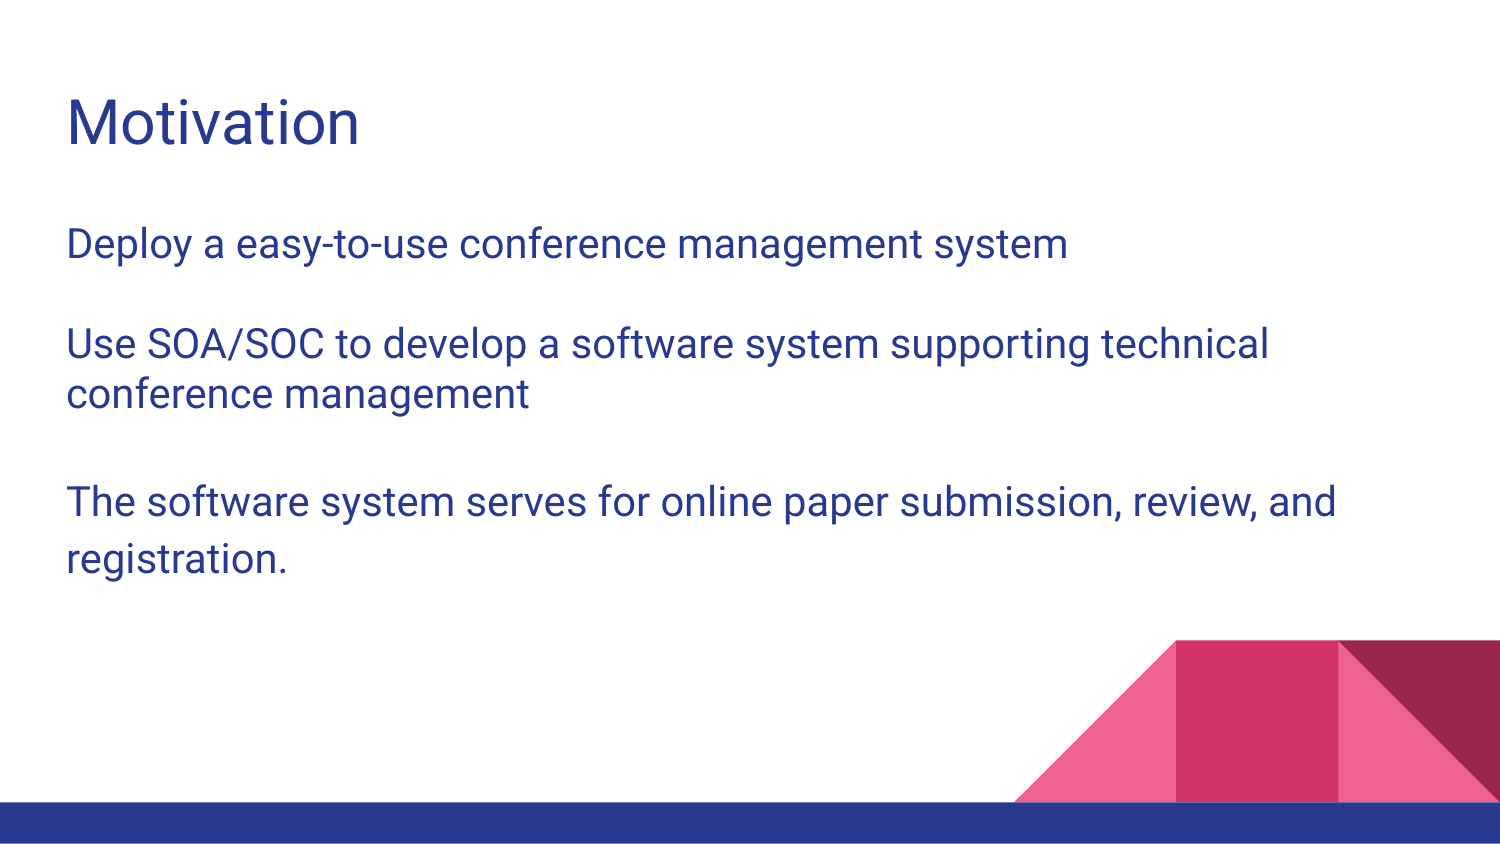

# Motivation
Deploy a easy-to-use conference management system

Use SOA/SOC to develop a software system supporting technical conference management

The software system serves for online paper submission, review, and registration.